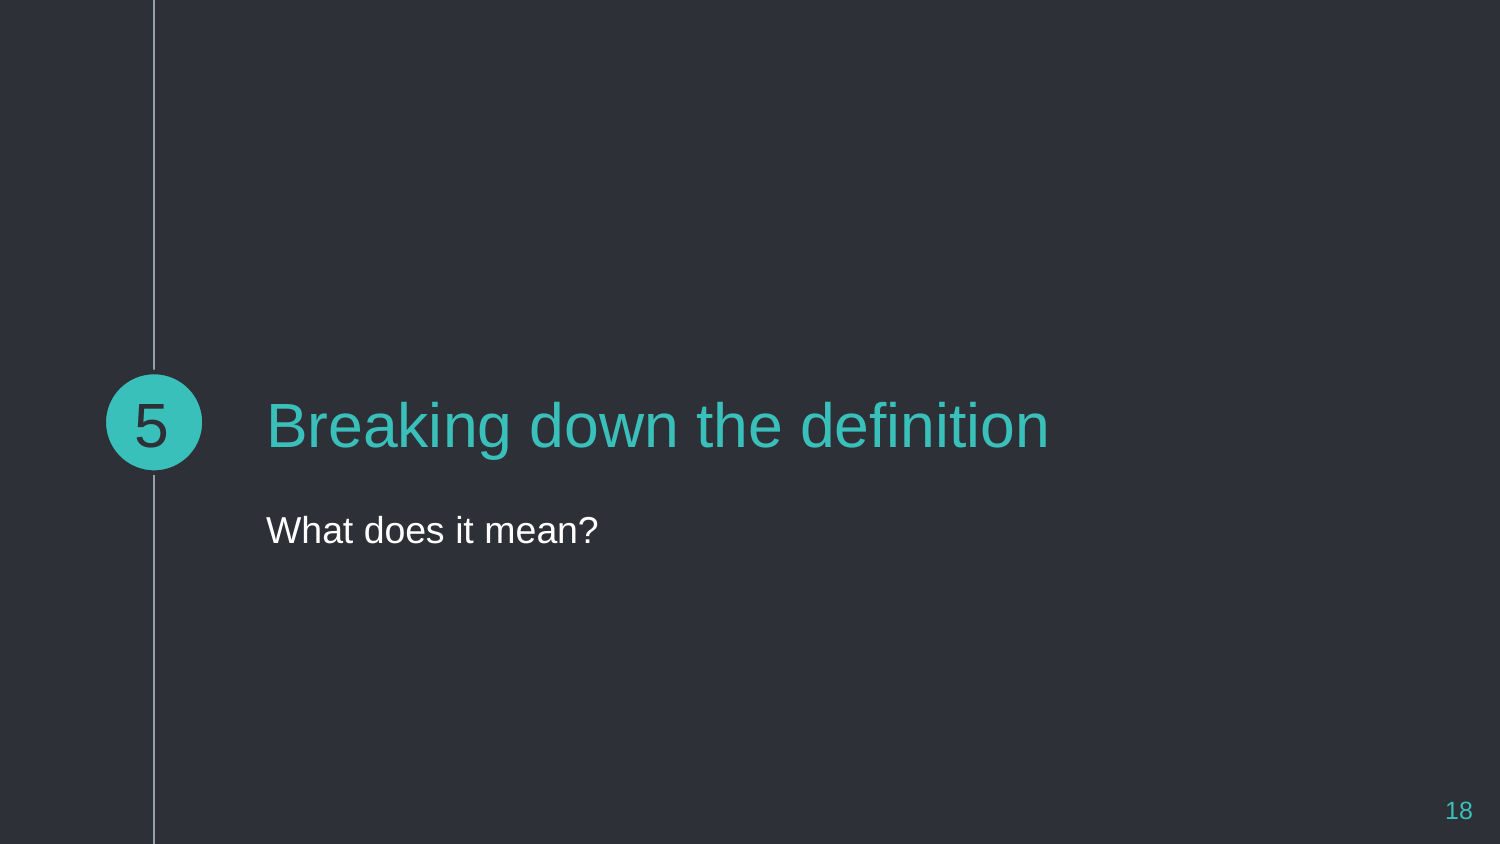

5
# Breaking down the definition
What does it mean?

18